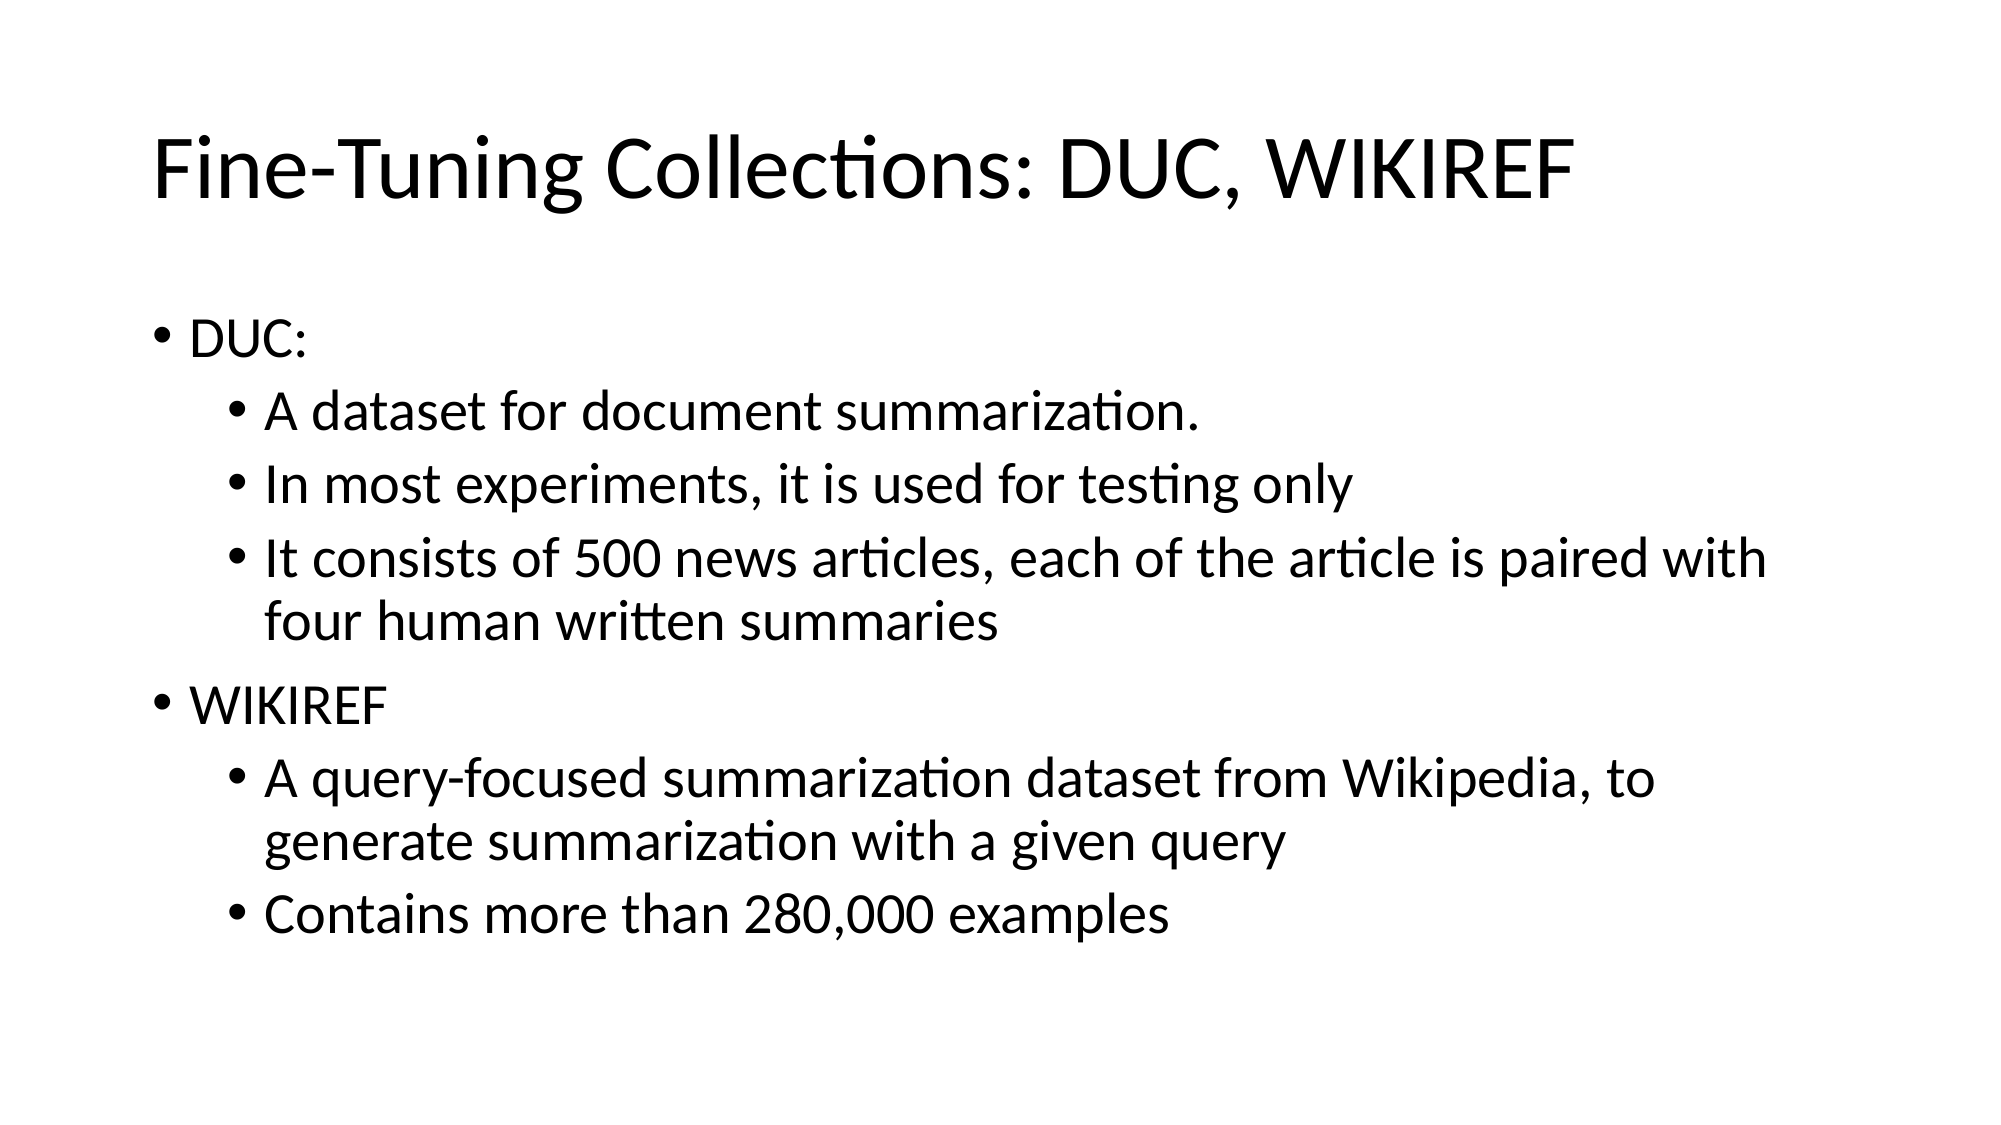

# Fine-Tuning Collections: DUC, WIKIREF
DUC:
A dataset for document summarization.
In most experiments, it is used for testing only
It consists of 500 news articles, each of the article is paired with four human written summaries
WIKIREF
A query-focused summarization dataset from Wikipedia, to generate summarization with a given query
Contains more than 280,000 examples